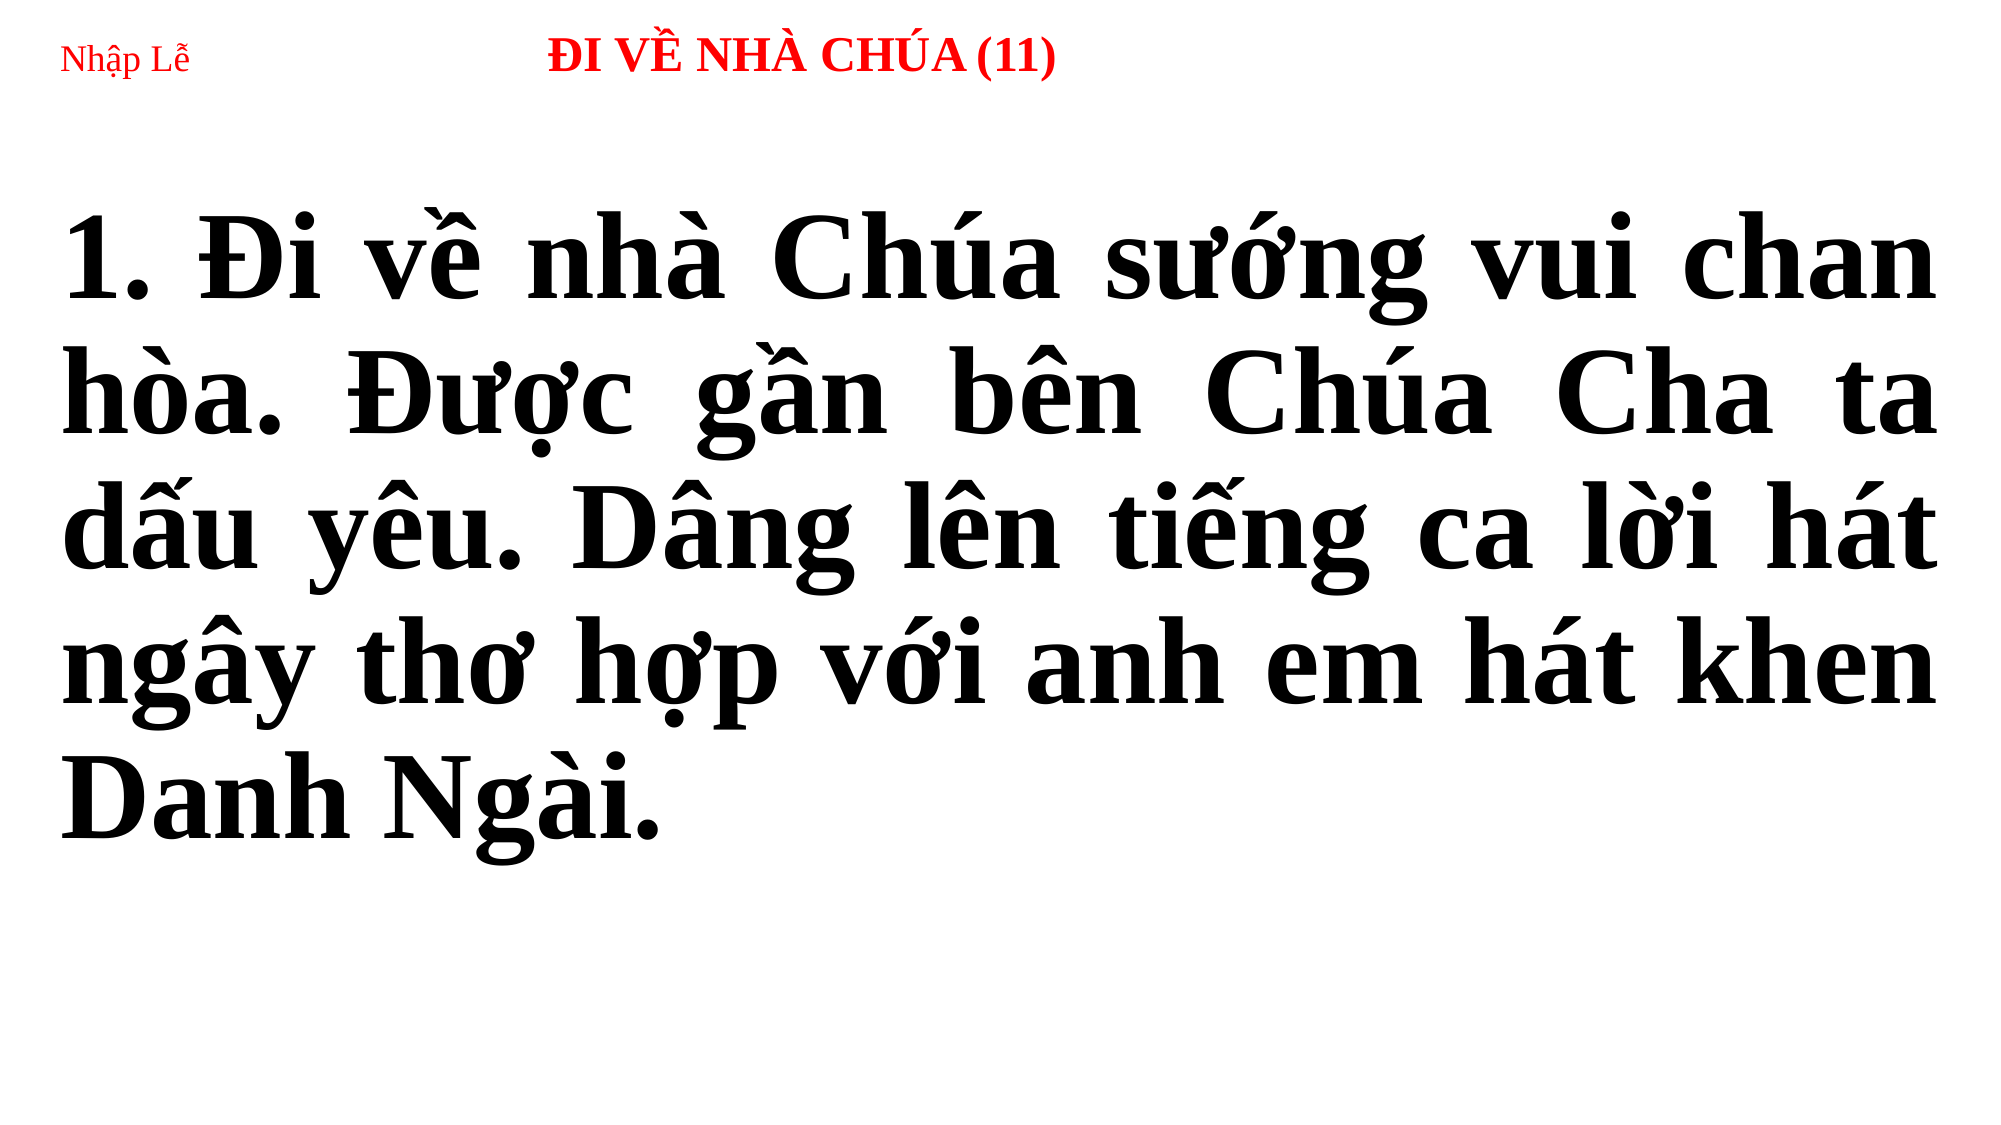

# Nhập Lễ                          	    ĐI VỀ NHÀ CHÚA (11)
1. Đi về nhà Chúa sướng vui chan hòa. Được gần bên Chúa Cha ta dấu yêu. Dâng lên tiếng ca lời hát ngây thơ hợp với anh em hát khen Danh Ngài.